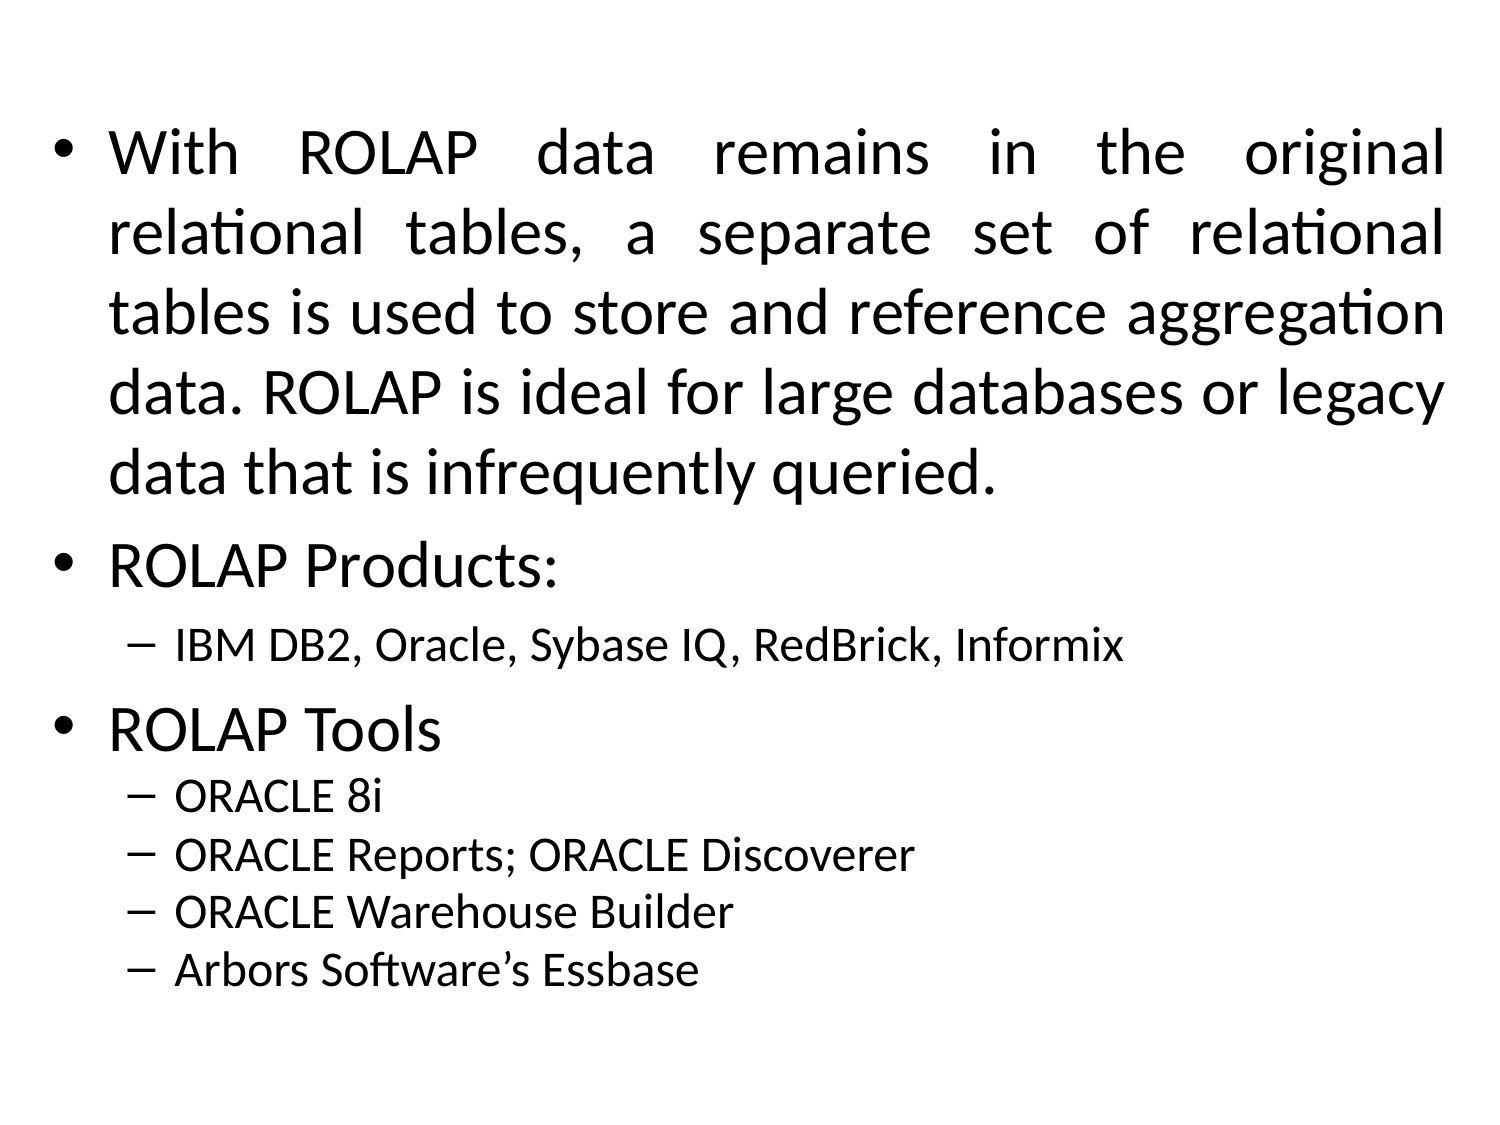

With ROLAP data remains in the original relational tables, a separate set of relational tables is used to store and reference aggregation data. ROLAP is ideal for large databases or legacy data that is infrequently queried.
ROLAP Products:
IBM DB2, Oracle, Sybase IQ, RedBrick, Informix
ROLAP Tools
ORACLE 8i
ORACLE Reports; ORACLE Discoverer
ORACLE Warehouse Builder
Arbors Software’s Essbase